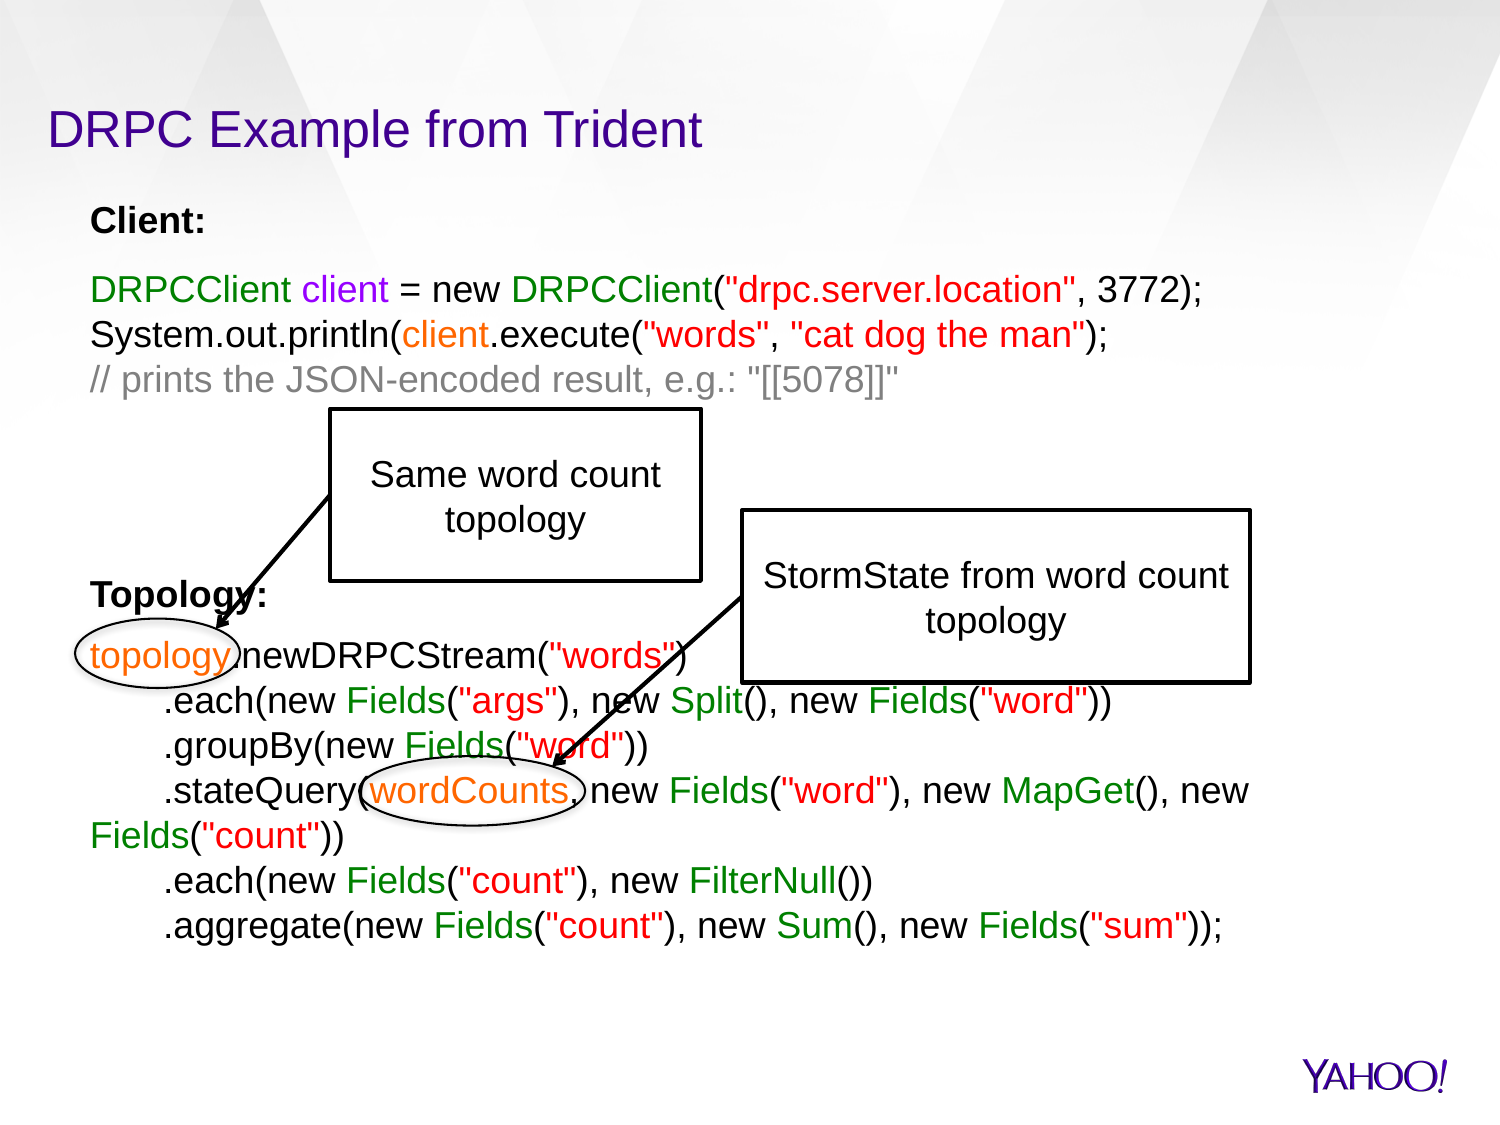

# DRPC Example from Trident
Client:
DRPCClient client = new DRPCClient("drpc.server.location", 3772);
System.out.println(client.execute("words", "cat dog the man");
// prints the JSON-encoded result, e.g.: "[[5078]]"
Same word count topology
StormState from word count topology
Topology:

topology.newDRPCStream("words")
       .each(new Fields("args"), new Split(), new Fields("word"))
       .groupBy(new Fields("word"))
       .stateQuery(wordCounts, new Fields("word"), new MapGet(), new Fields("count"))
       .each(new Fields("count"), new FilterNull())
       .aggregate(new Fields("count"), new Sum(), new Fields("sum"));